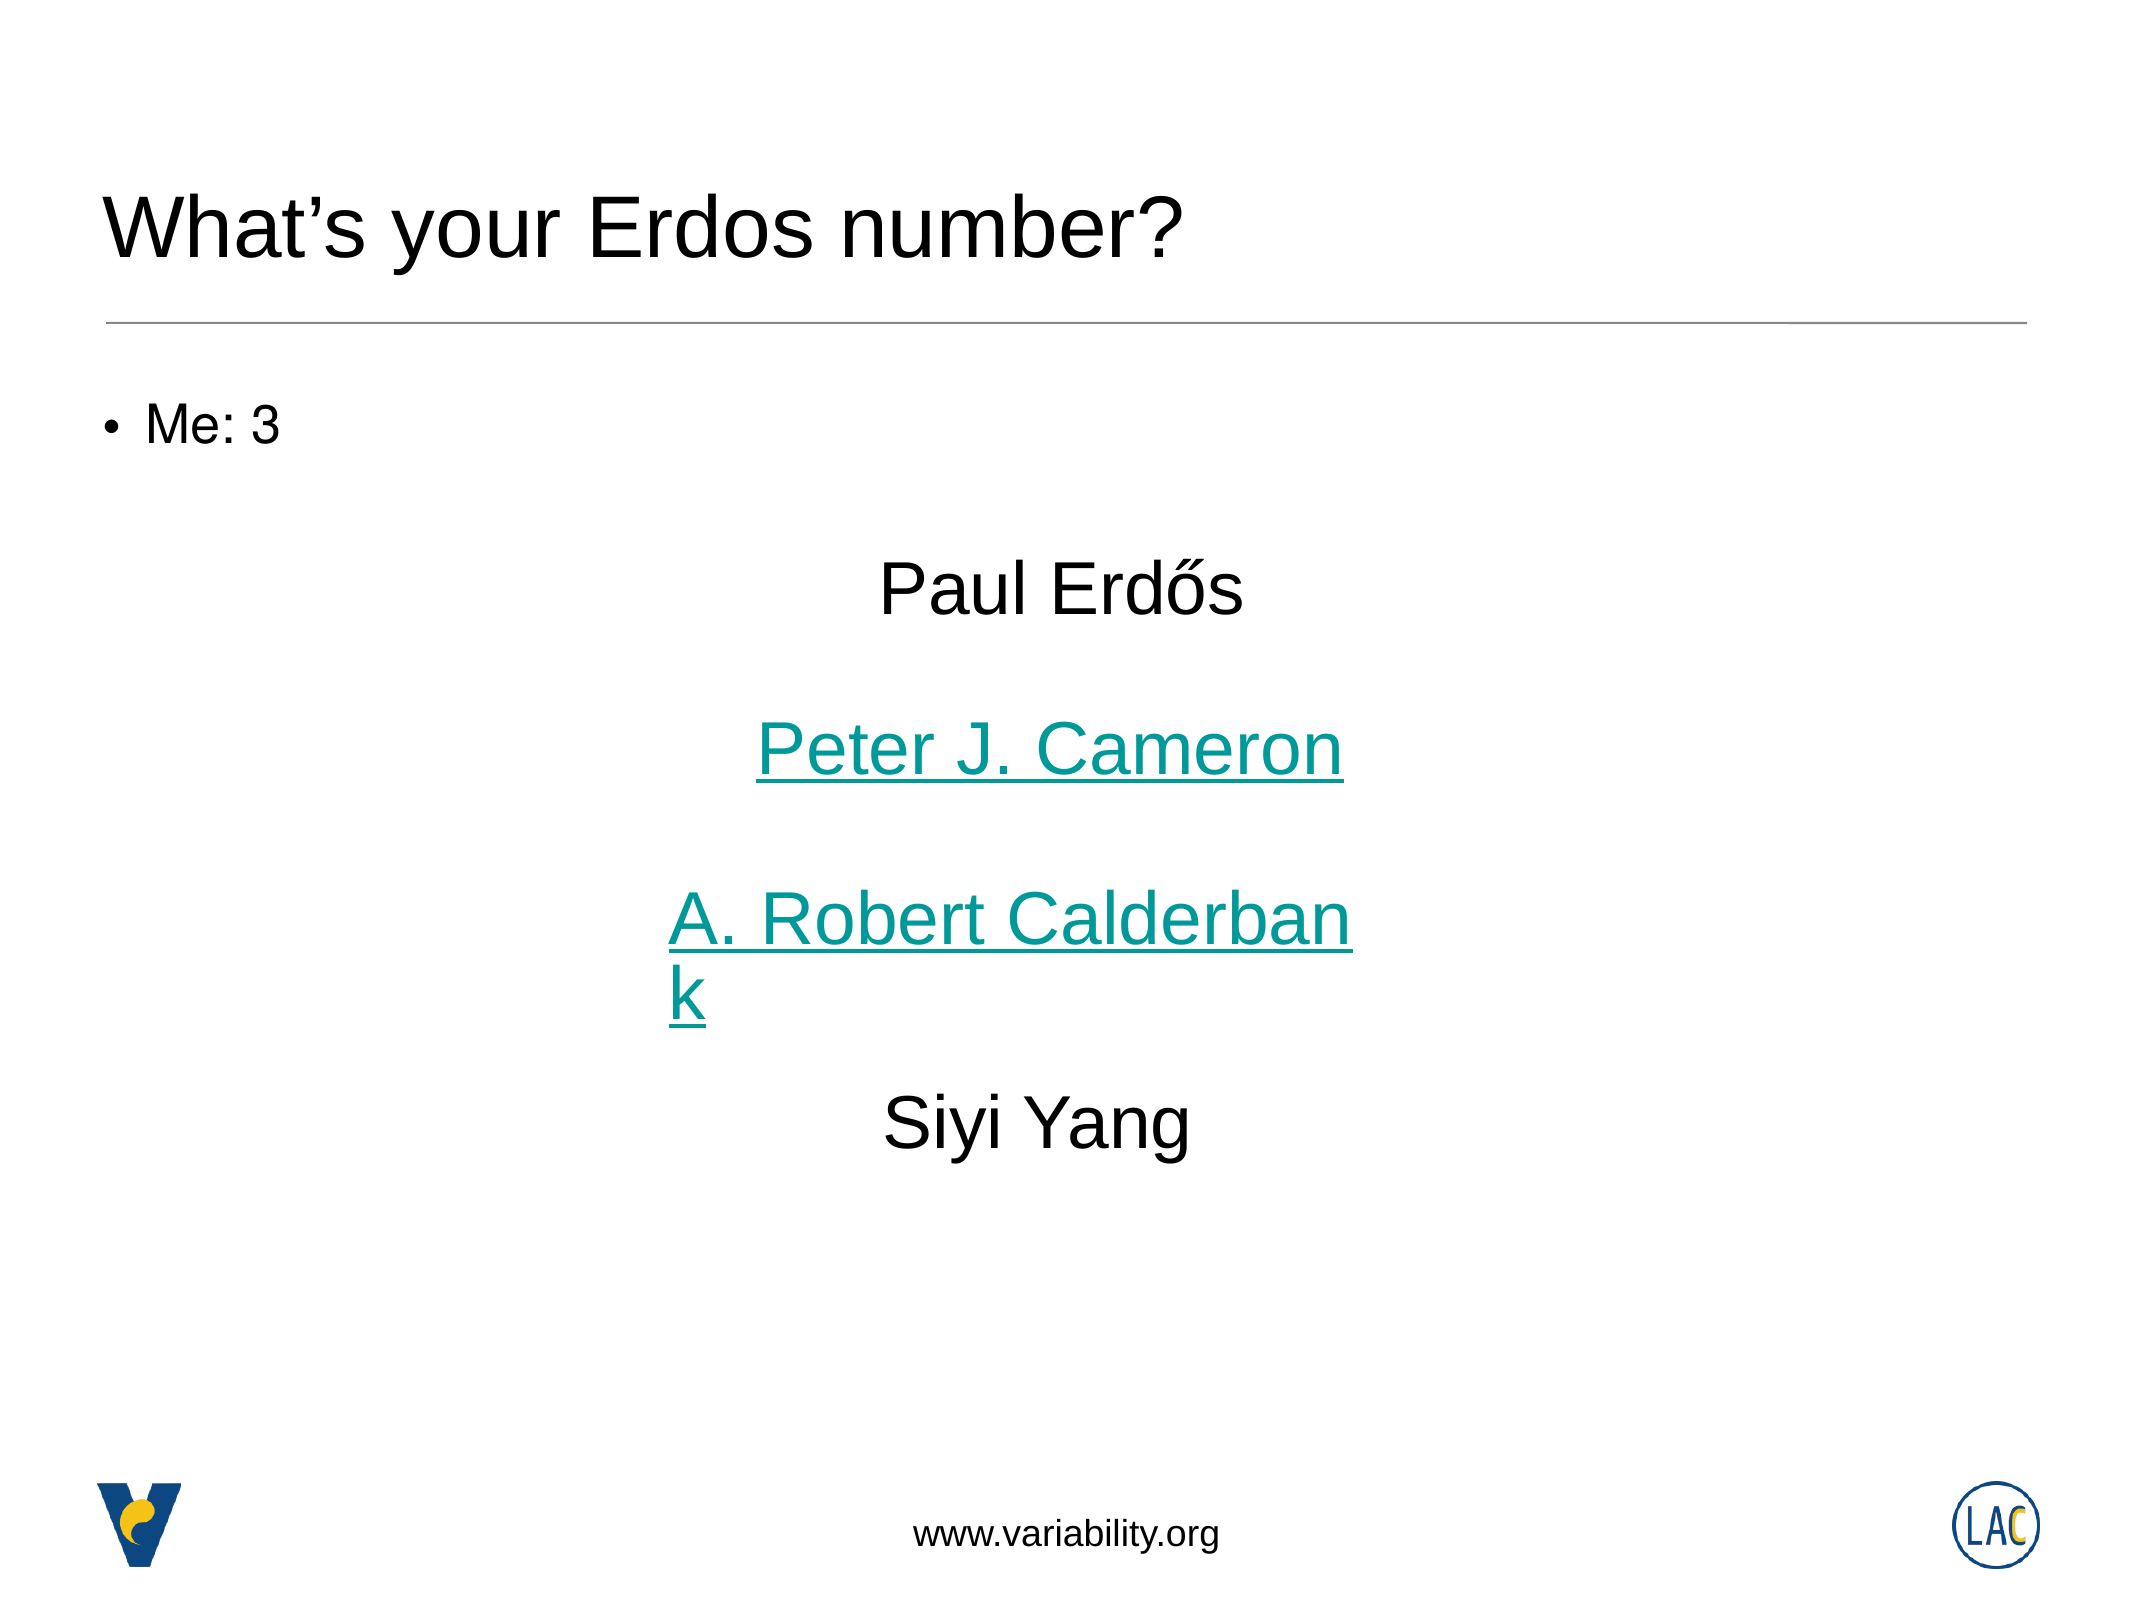

# What’s your Erdos number?
Me: 3

Paul Erdős
Peter J. Cameron
A. Robert Calderbank
Siyi Yang